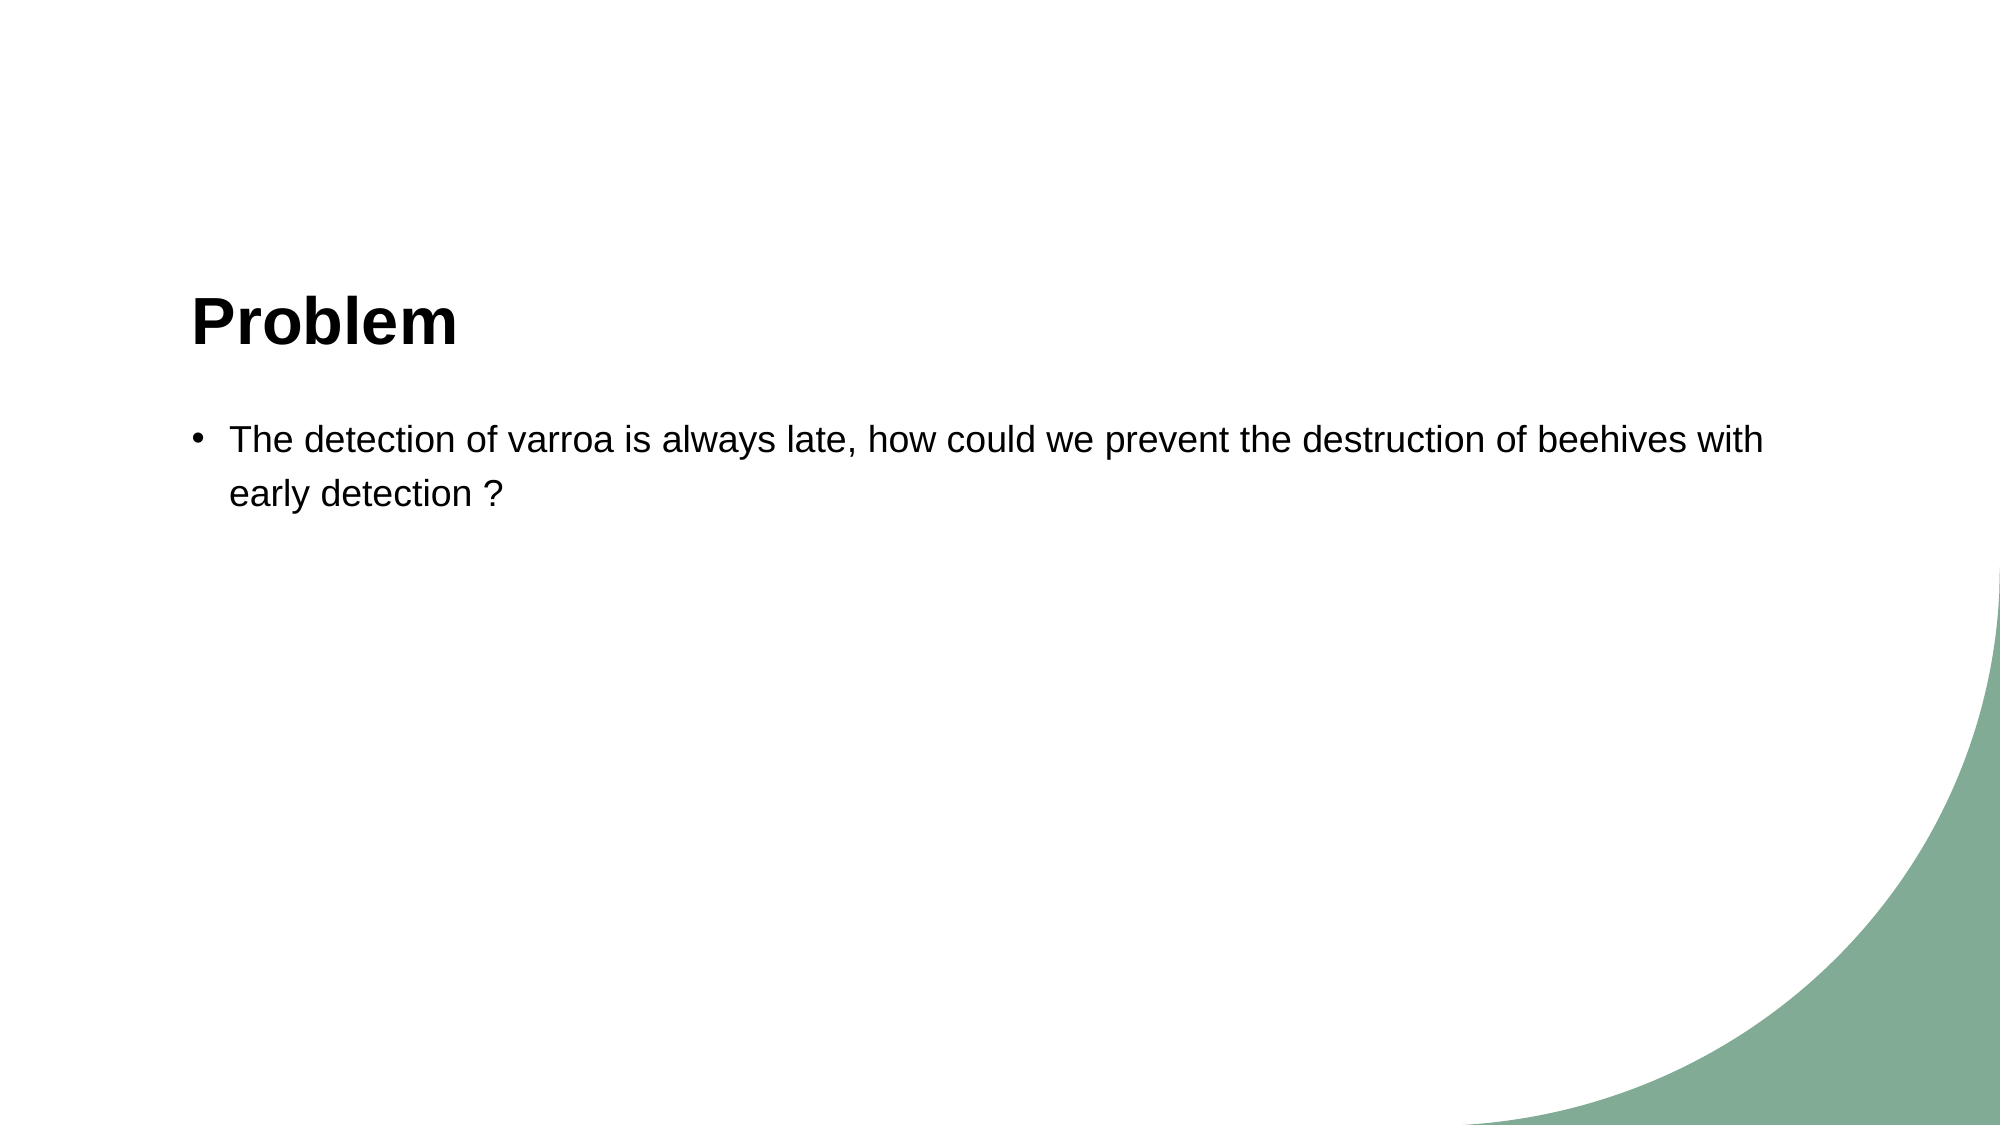

# Problem
The detection of varroa is always late, how could we prevent the destruction of beehives with early detection ?